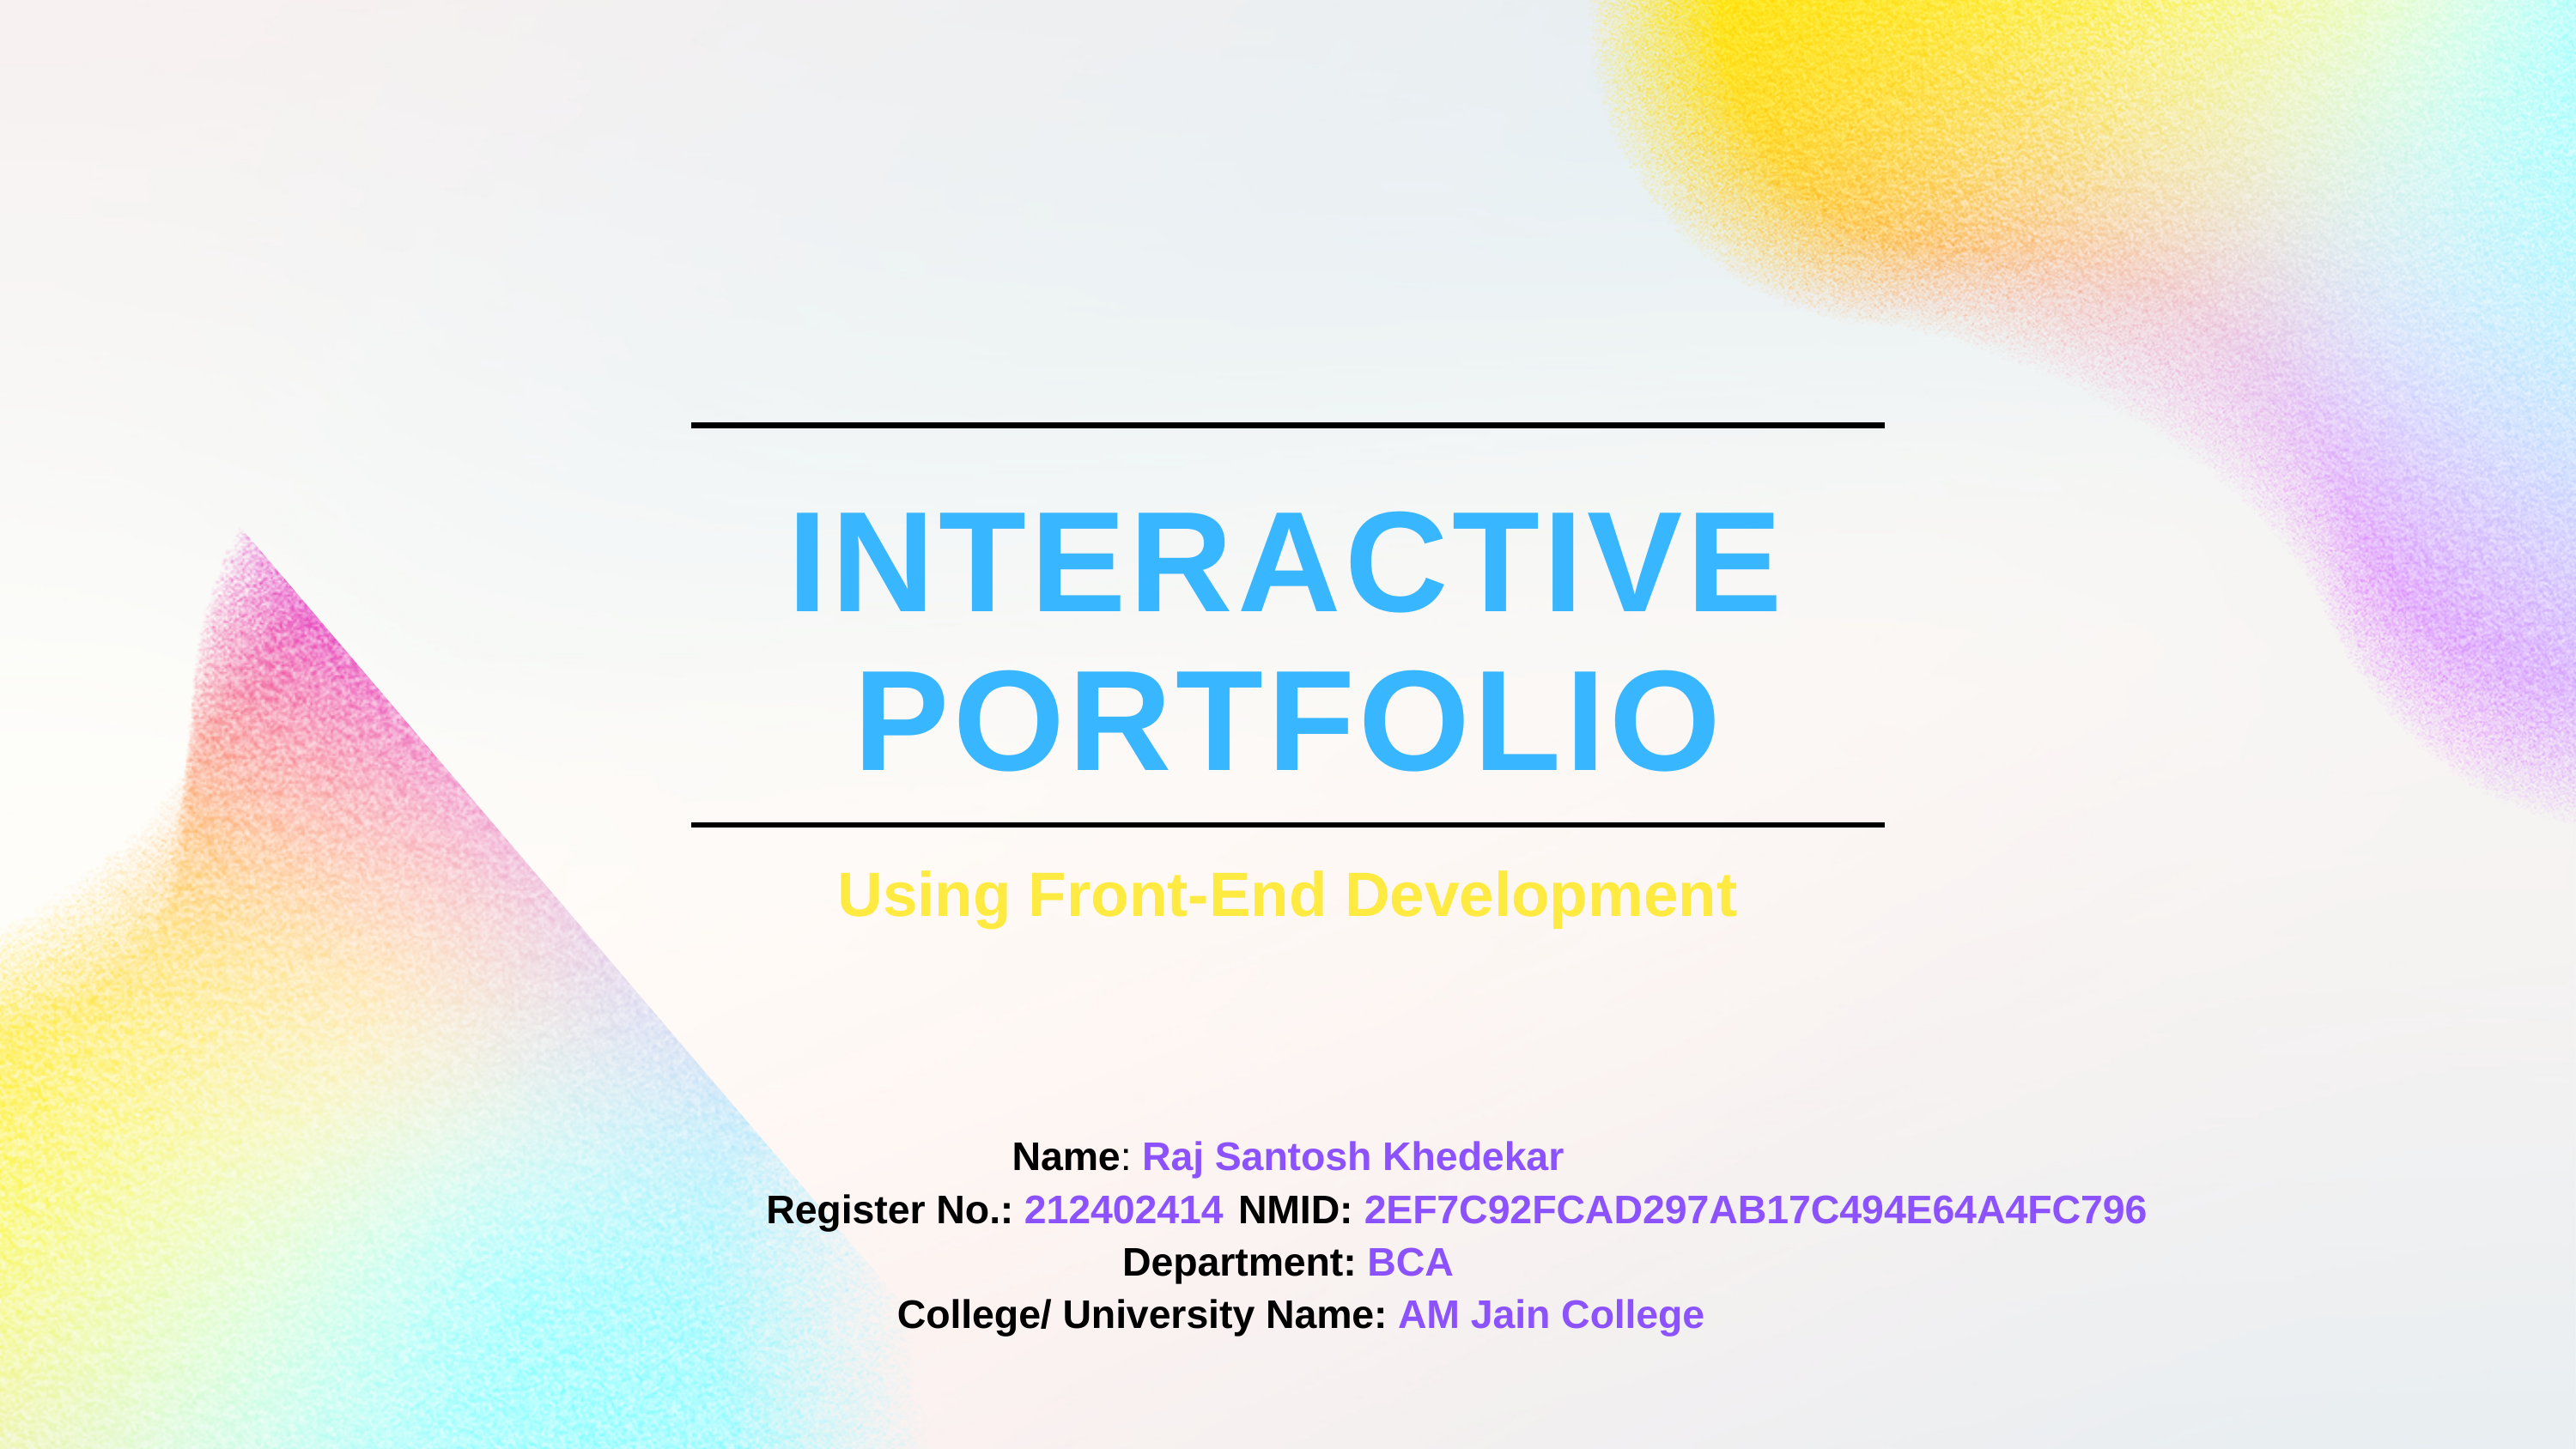

INTERACTIVE PORTFOLIO

Using Front-End Development
Name: Raj Santosh Khedekar
Register No.: 212402414
NMID: 2EF7C92FCAD297AB17C494E64A4FC796
Department: BCA
College/ University Name: AM Jain College